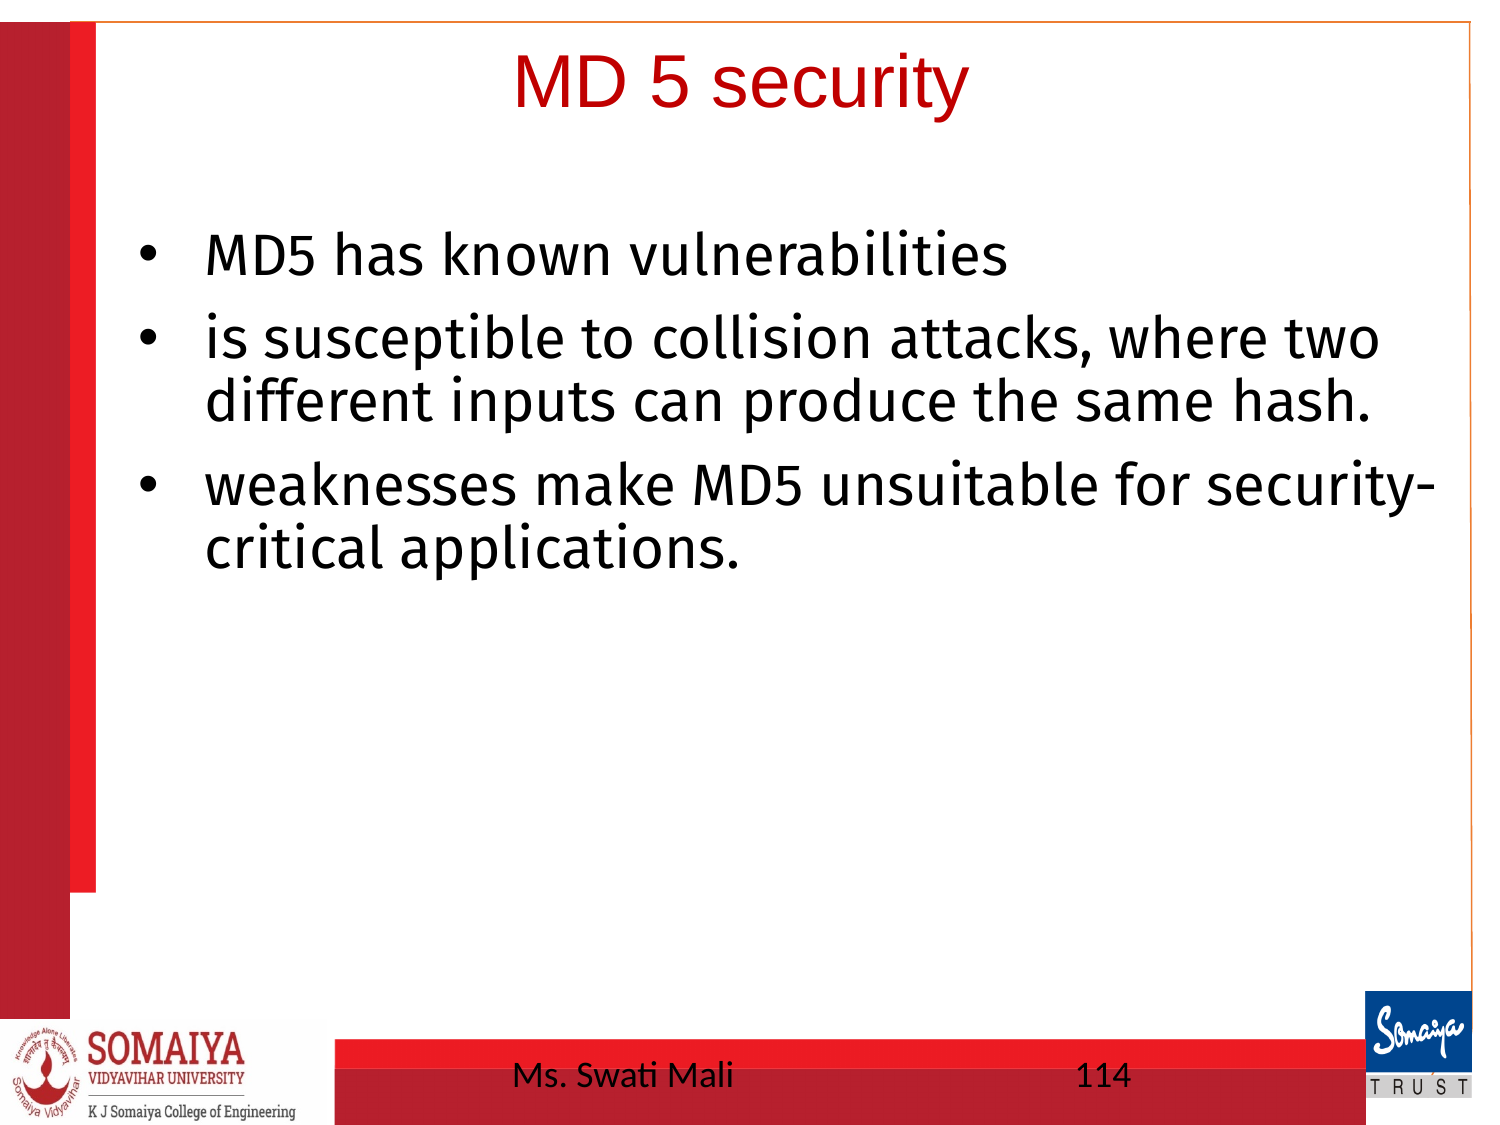

# MD 5 security
MD5 has known vulnerabilities
is susceptible to collision attacks, where two different inputs can produce the same hash.
weaknesses make MD5 unsuitable for security-critical applications.
Ms. Swati Mali
114